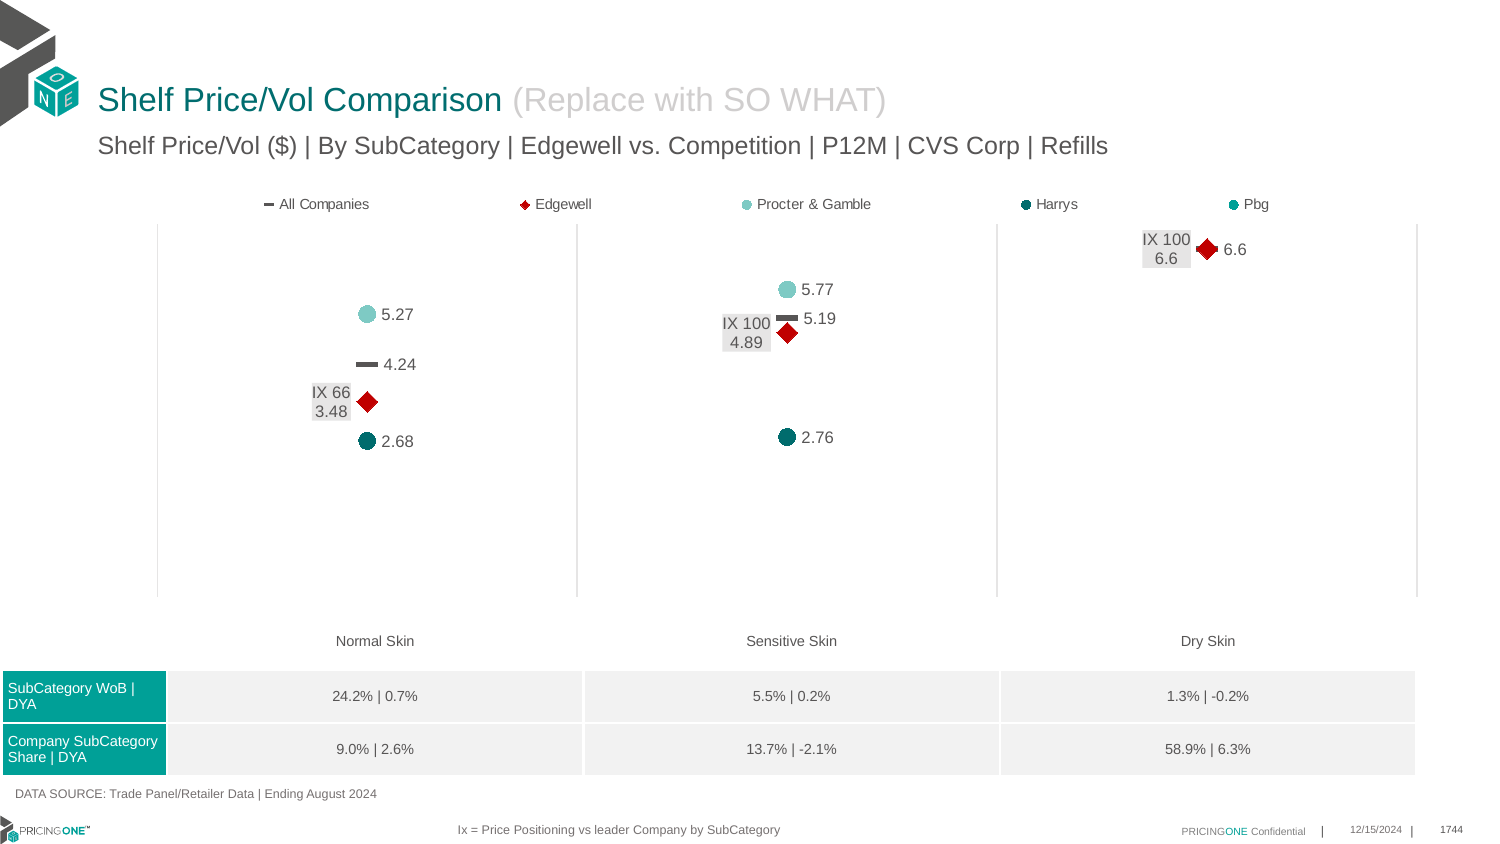

# Shelf Price/Vol Comparison (Replace with SO WHAT)
Shelf Price/Vol ($) | By SubCategory | Edgewell vs. Competition | P12M | CVS Corp | Refills

### Chart

| Category | All Companies | Edgewell | Procter & Gamble | Harrys | Pbg |
|---|---|---|---|---|---|
| IX 66 | 4.24 | 3.48 | 5.27 | 2.68 | None |
| IX 100 | 5.19 | 4.89 | 5.77 | 2.76 | None |
| IX 100 | 6.6 | 6.6 | None | None | None |
|  | Normal Skin | Sensitive Skin | Dry Skin |
| --- | --- | --- | --- |
| SubCategory WoB | DYA | 24.2% | 0.7% | 5.5% | 0.2% | 1.3% | -0.2% |
| Company SubCategory Share | DYA | 9.0% | 2.6% | 13.7% | -2.1% | 58.9% | 6.3% |
DATA SOURCE: Trade Panel/Retailer Data | Ending August 2024
Ix = Price Positioning vs leader Company by SubCategory
12/15/2024
1744